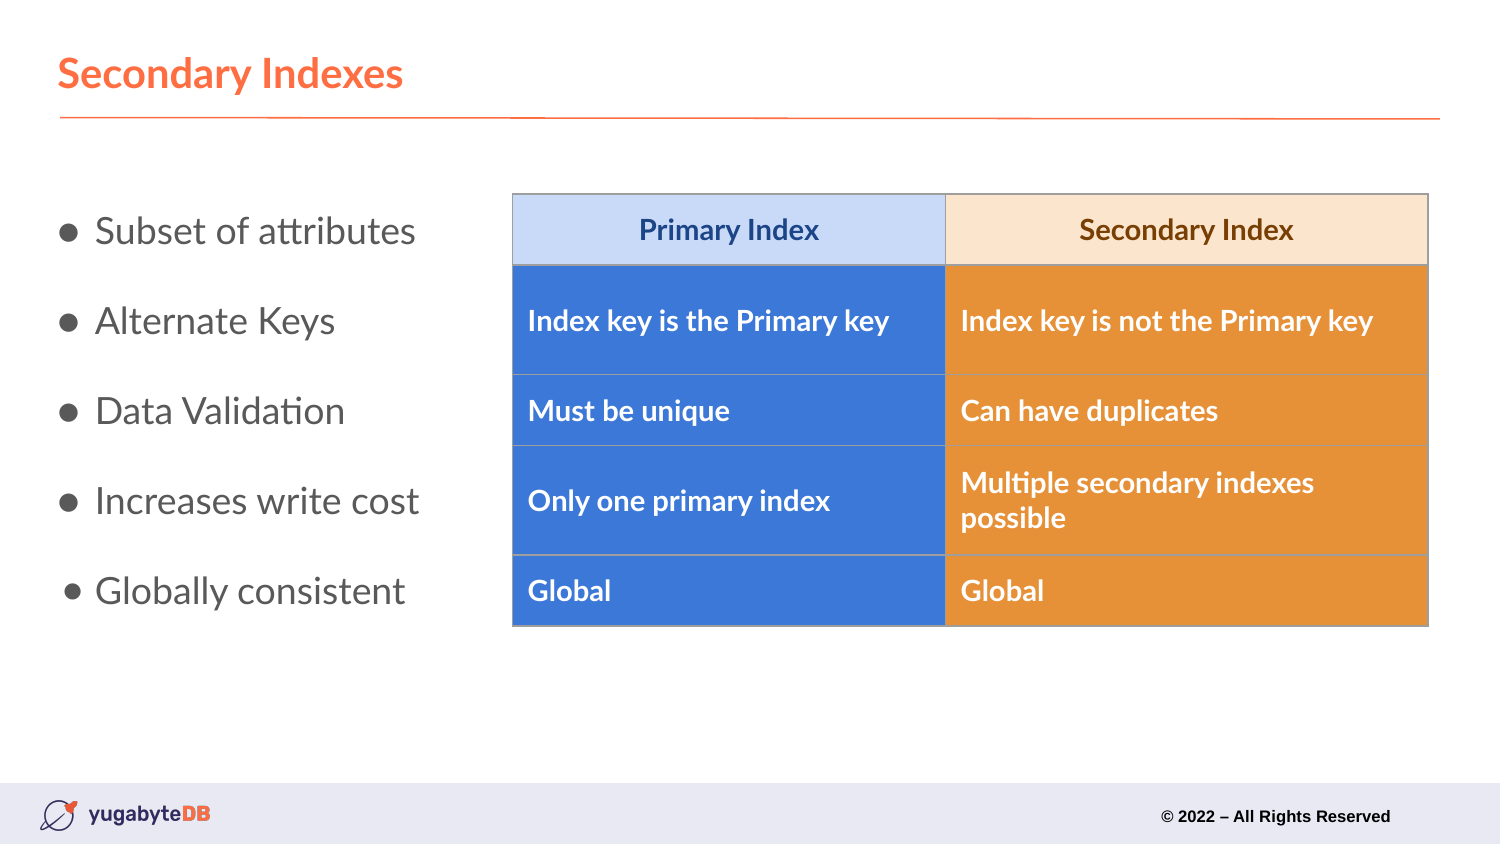

# Secondary Indexes
Subset of attributes
Alternate Keys
Data Validation
Increases write cost
Globally consistent

| Primary Index | Secondary Index |
| --- | --- |
| Index key is the Primary key | Index key is not the Primary key |
| Must be unique | Can have duplicates |
| Only one primary index | Multiple secondary indexes possible |
| Global | Global |